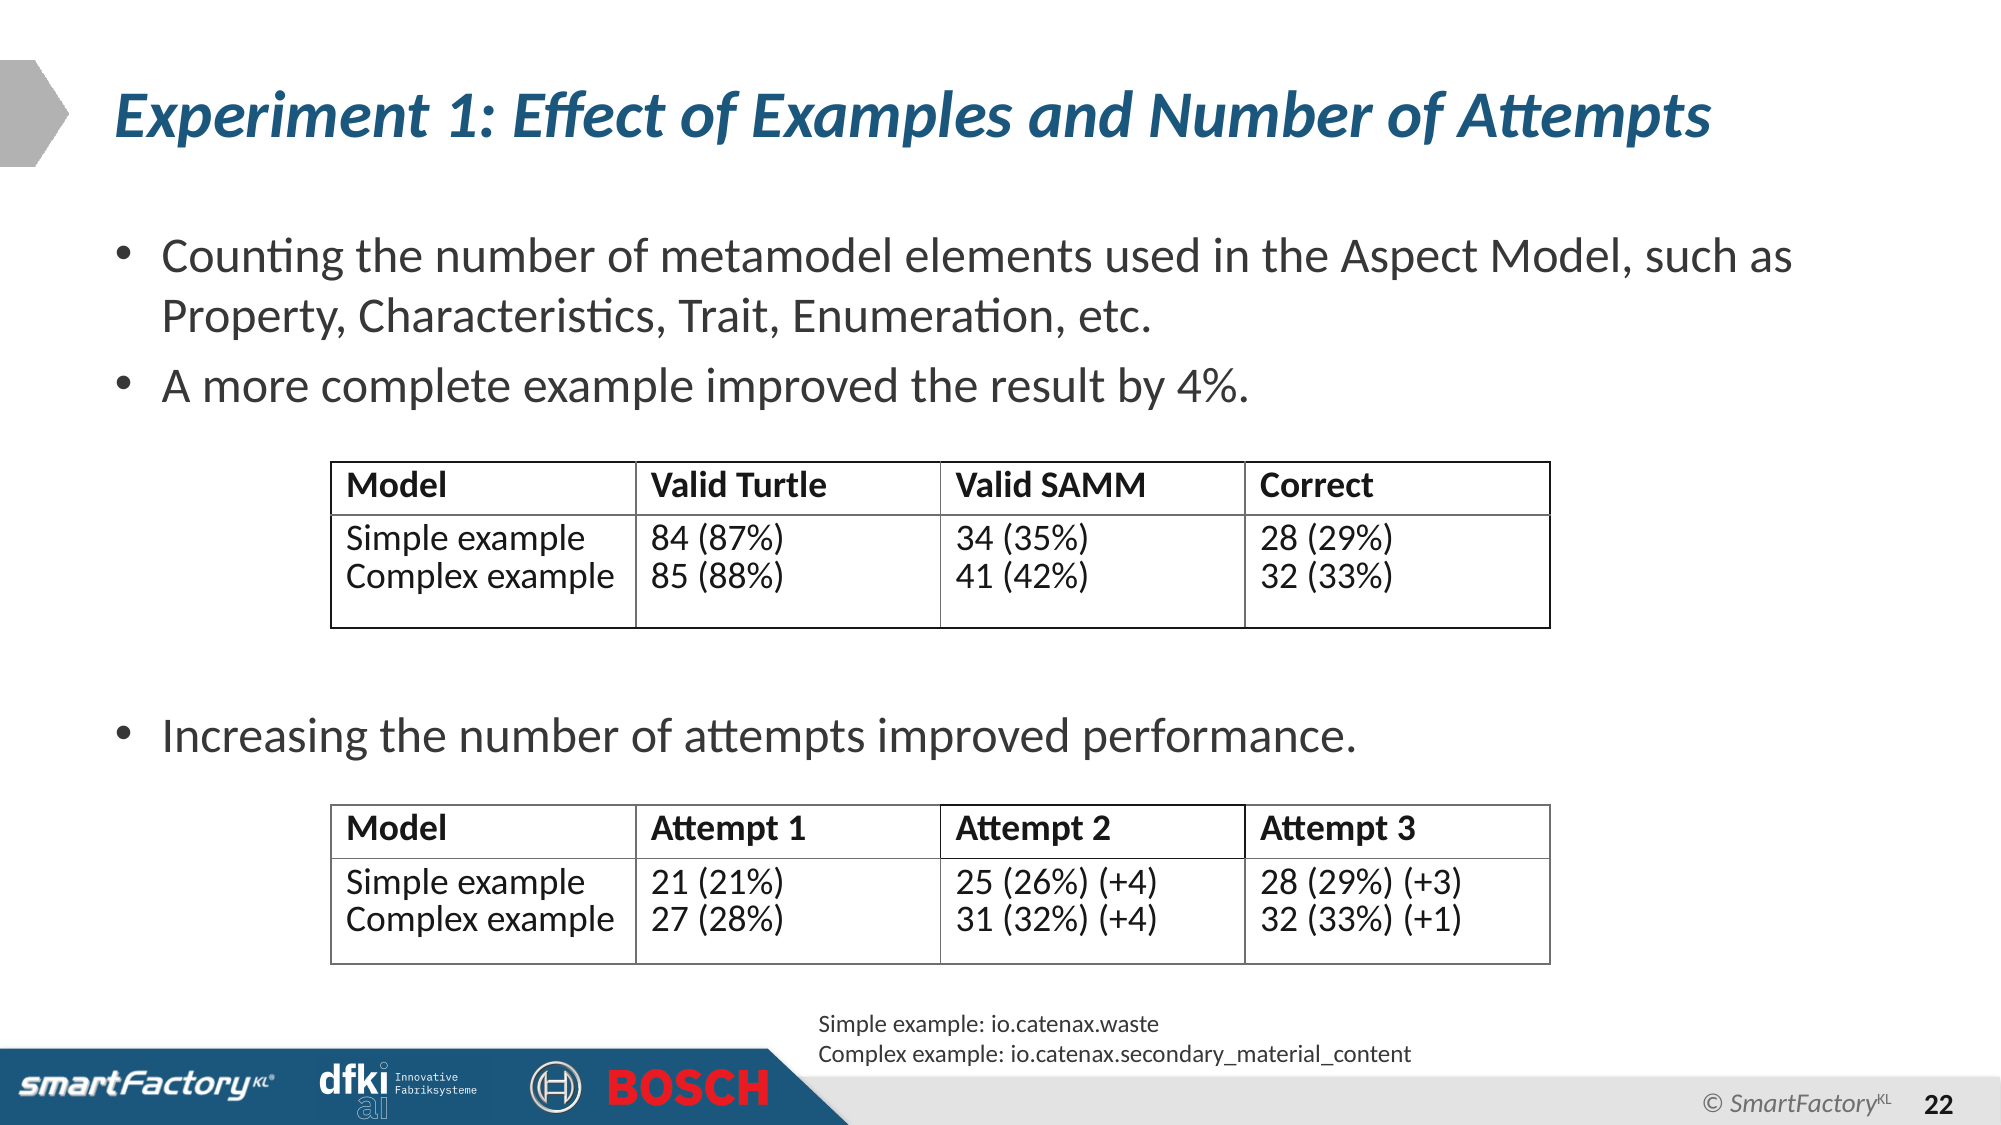

# Experiment 1: Effect of Examples and Number of Attempts
Counting the number of metamodel elements used in the Aspect Model, such as Property, Characteristics, Trait, Enumeration, etc.
A more complete example improved the result by 4%.

Increasing the number of attempts improved performance.
| Model | Valid Turtle | Valid SAMM | Correct |
| --- | --- | --- | --- |
| Simple example Complex example | 84 (87%) 85 (88%) | 34 (35%) 41 (42%) | 28 (29%) 32 (33%) |
| Model | Attempt 1 | Attempt 2 | Attempt 3 |
| --- | --- | --- | --- |
| Simple example Complex example | 21 (21%) 27 (28%) | 25 (26%) (+4) 31 (32%) (+4) | 28 (29%) (+3) 32 (33%) (+1) |
Simple example: io.catenax.waste
Complex example: io.catenax.secondary_material_content